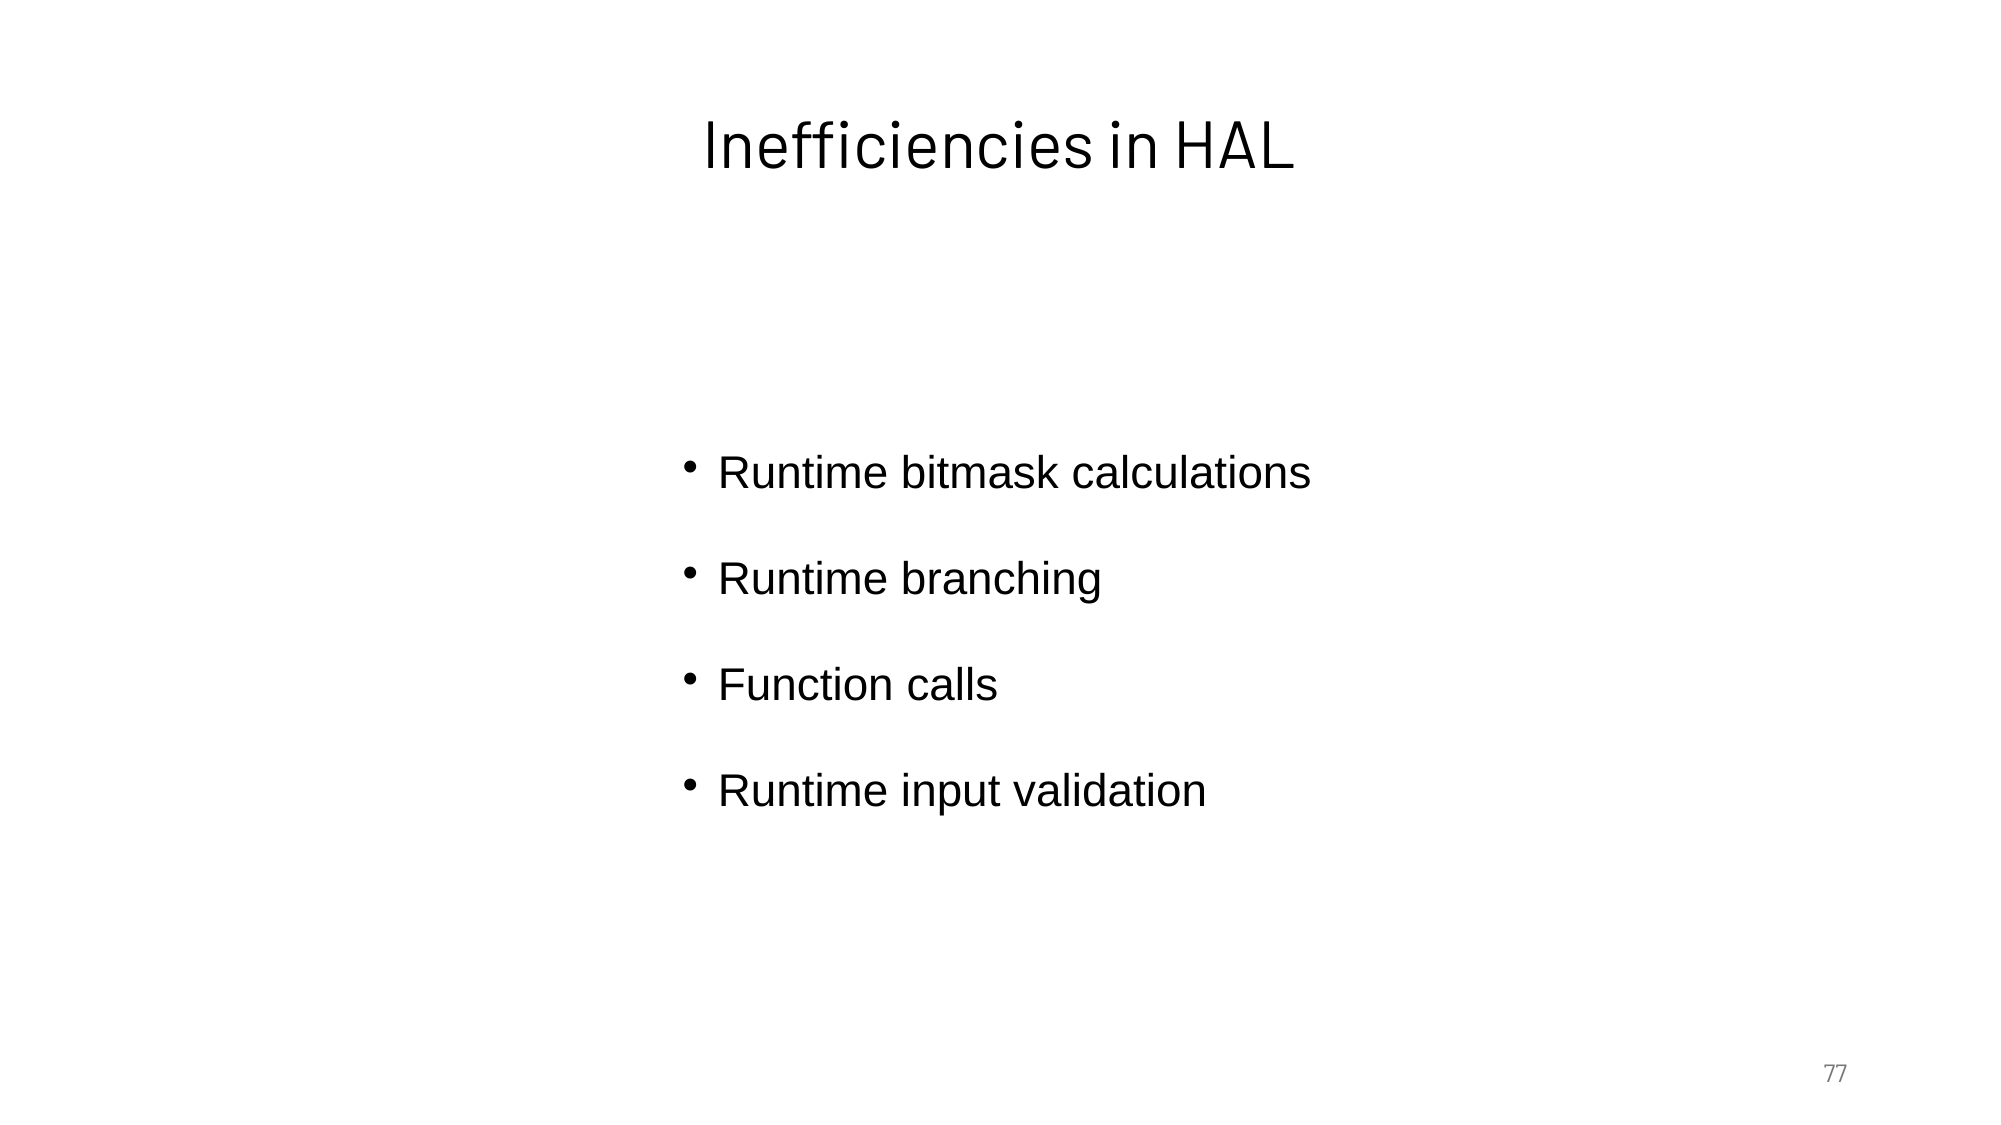

Inefficiencies in HAL
Runtime bitmask calculations
Runtime branching
Function calls
Runtime input validation
77